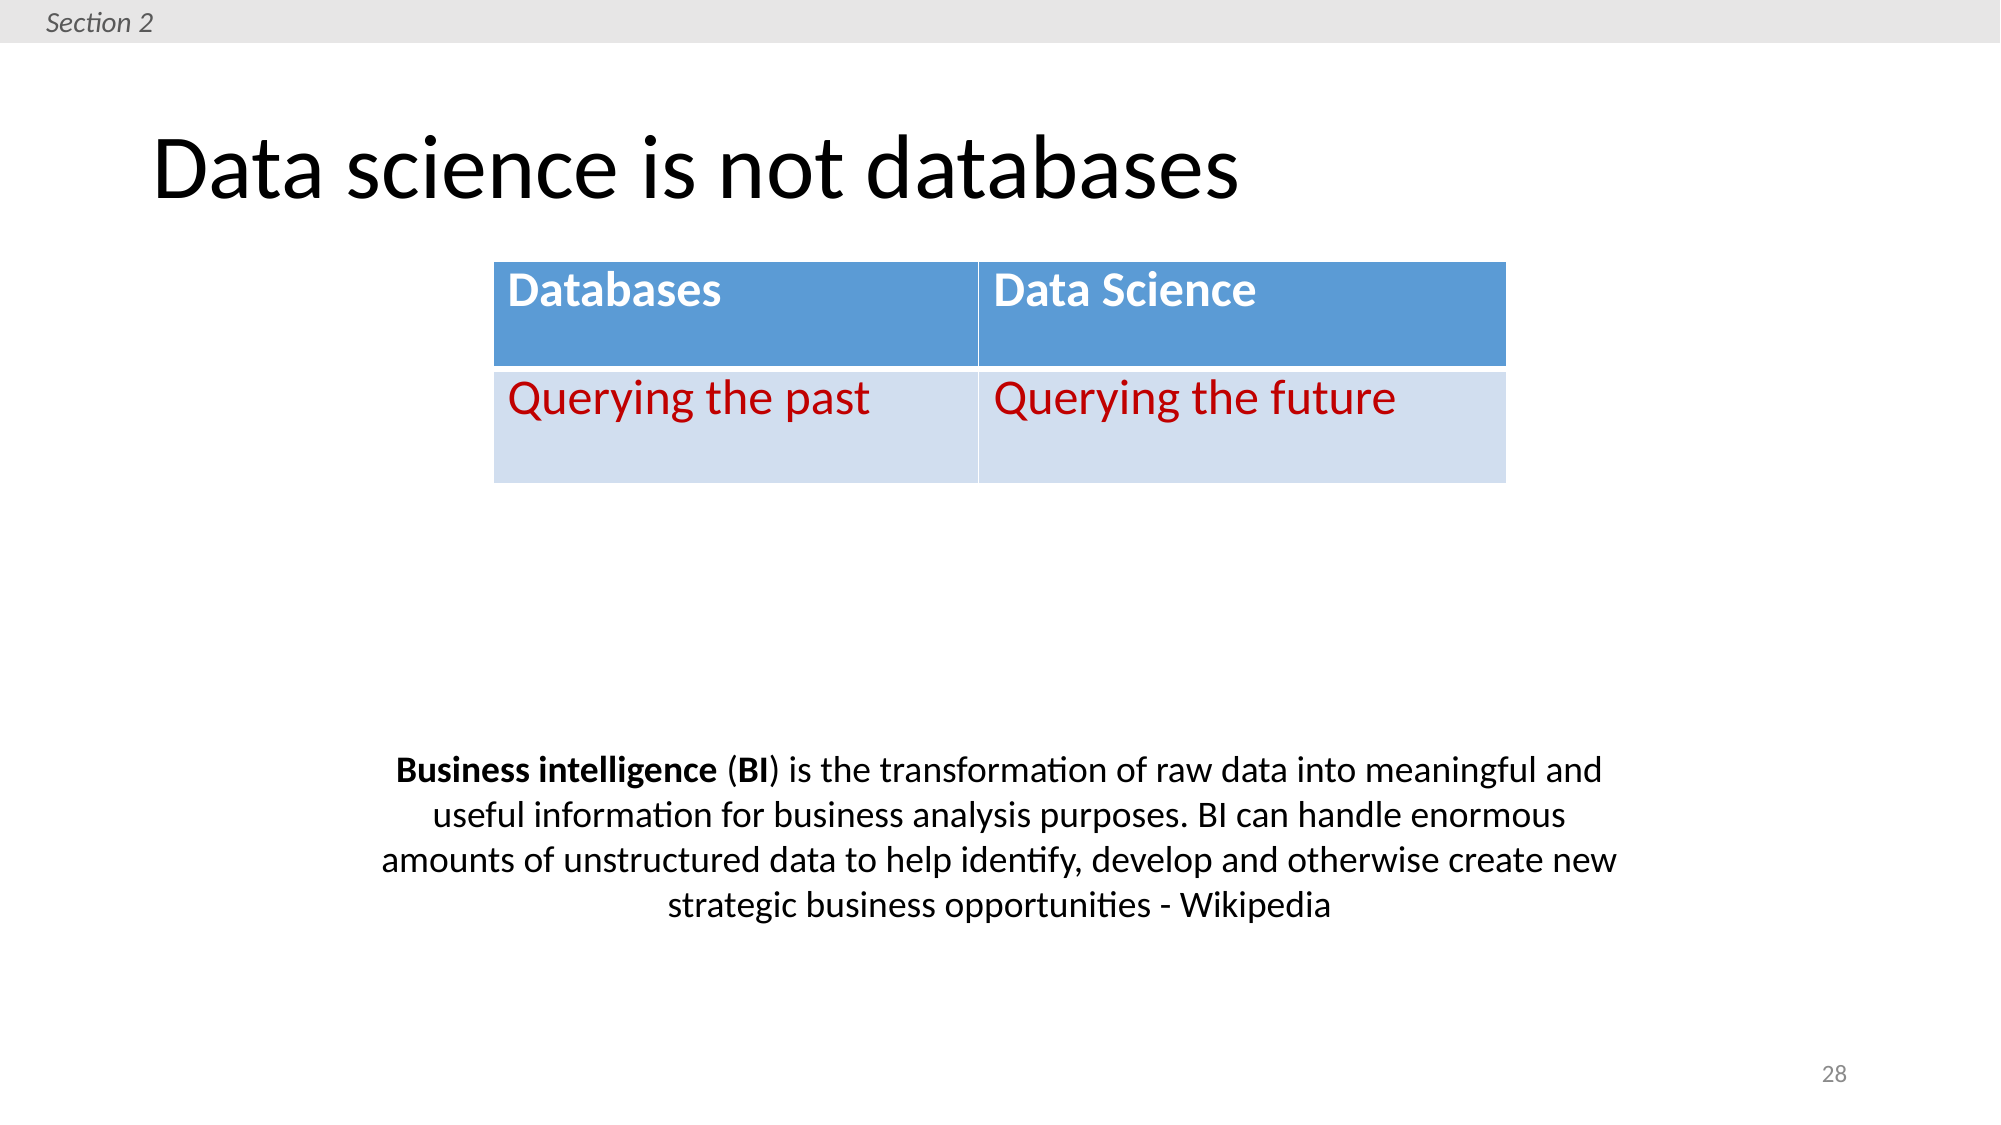

Section 2
# Data science is not databases
| Databases | Data Science |
| --- | --- |
| Querying the past | Querying the future |
Business intelligence (BI) is the transformation of raw data into meaningful and useful information for business analysis purposes. BI can handle enormous amounts of unstructured data to help identify, develop and otherwise create new strategic business opportunities - Wikipedia
28